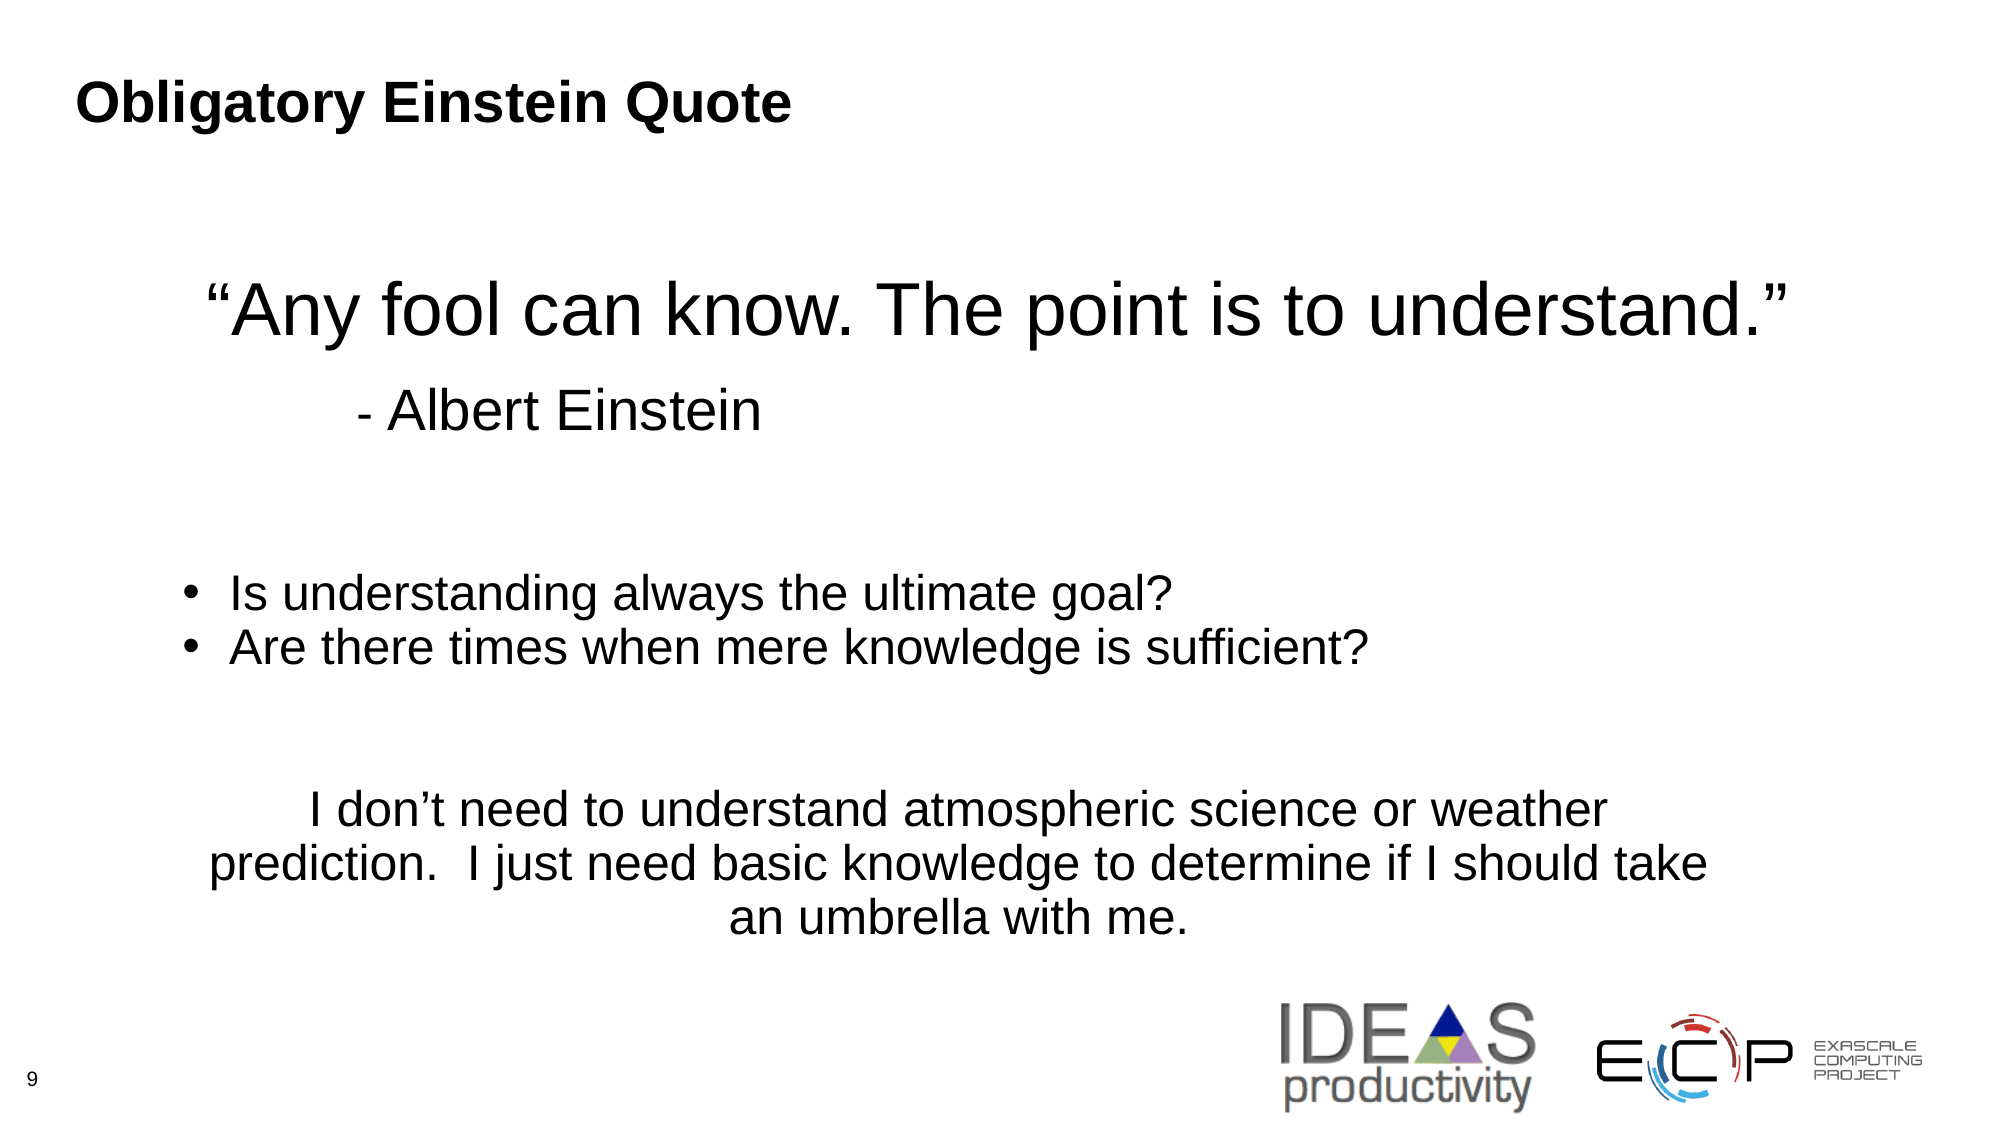

# Obligatory Einstein Quote
“Any fool can know. The point is to understand.”
	- Albert Einstein

Is understanding always the ultimate goal?
Are there times when mere knowledge is sufficient?

I don’t need to understand atmospheric science or weather prediction.  I just need basic knowledge to determine if I should take an umbrella with me.